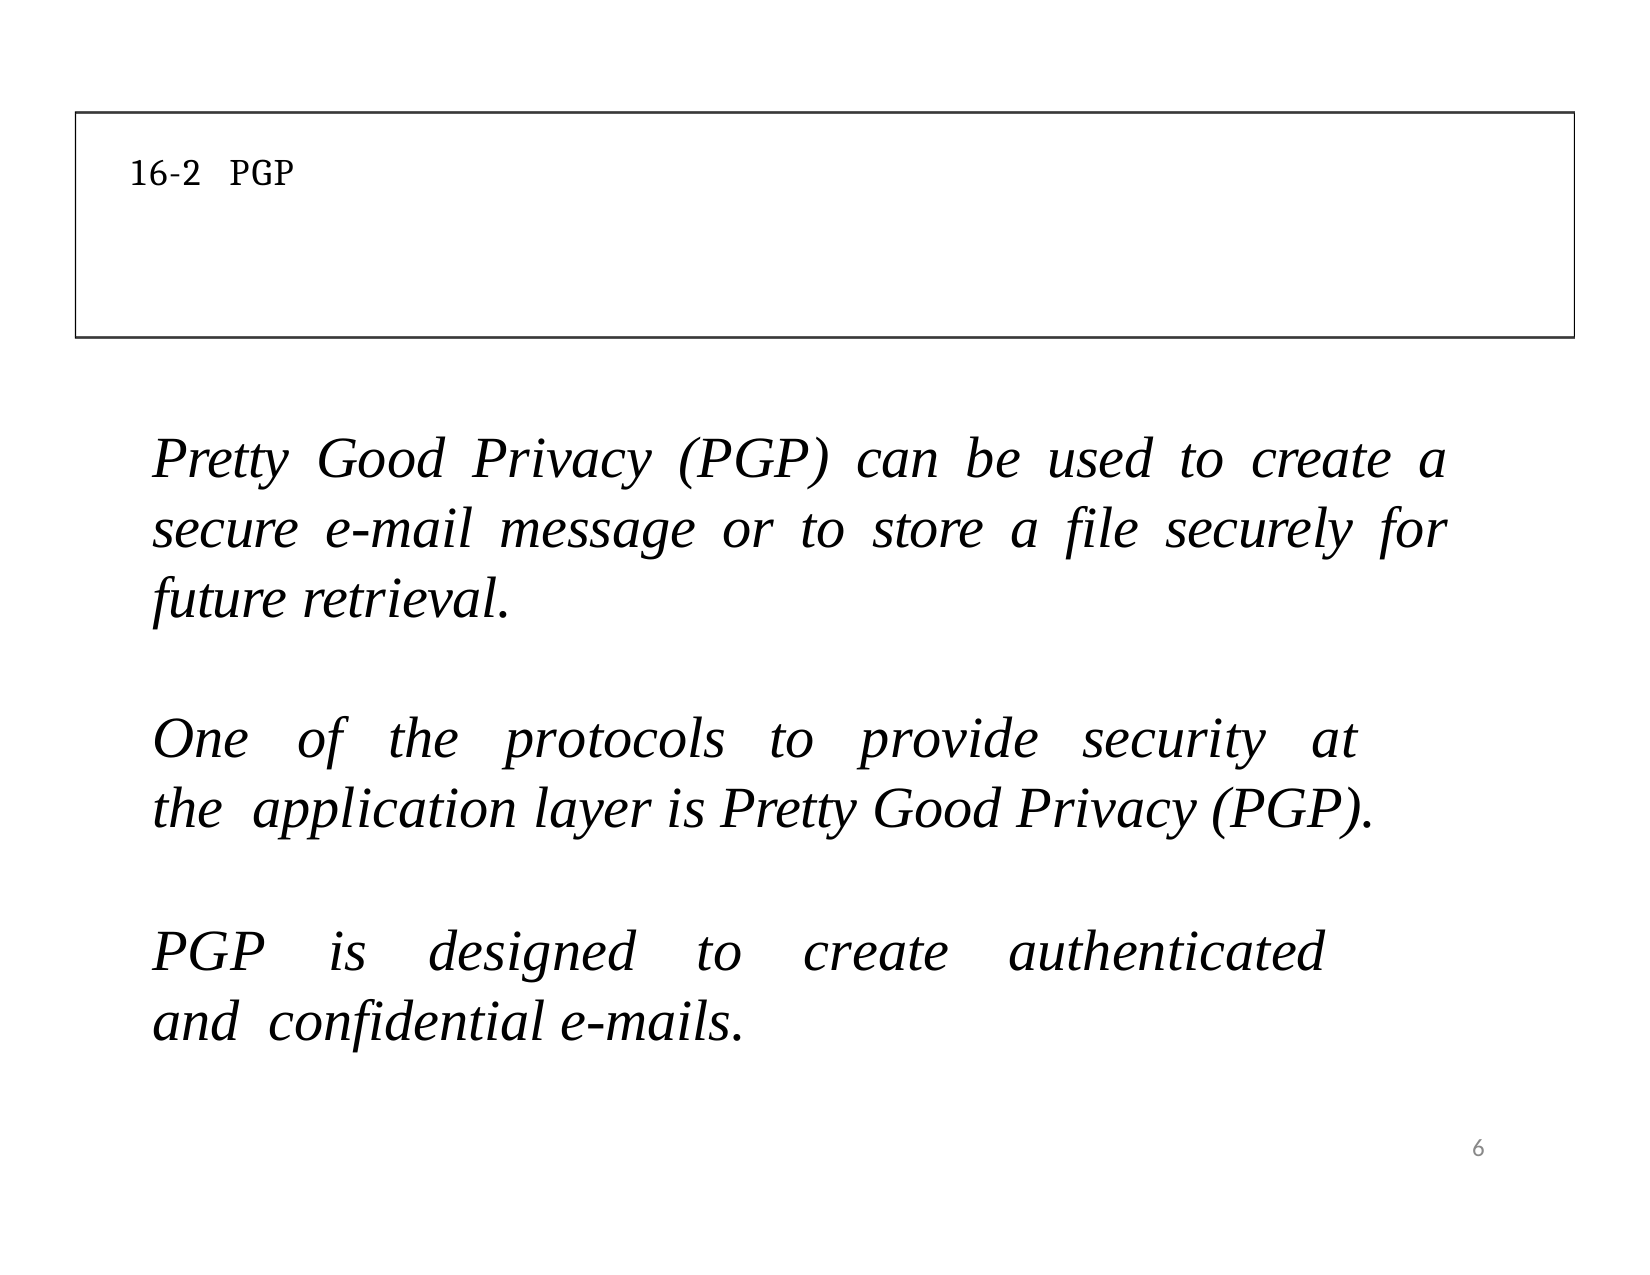

16-2	PGP
# Pretty Good Privacy (PGP) can be used to create a  secure e-mail message or to store a file securely for  future retrieval.
One	of	the	protocols	to	provide	security	at	the  application layer is Pretty Good Privacy (PGP).

PGP	is	designed	to	create	authenticated	and  confidential e-mails.
6